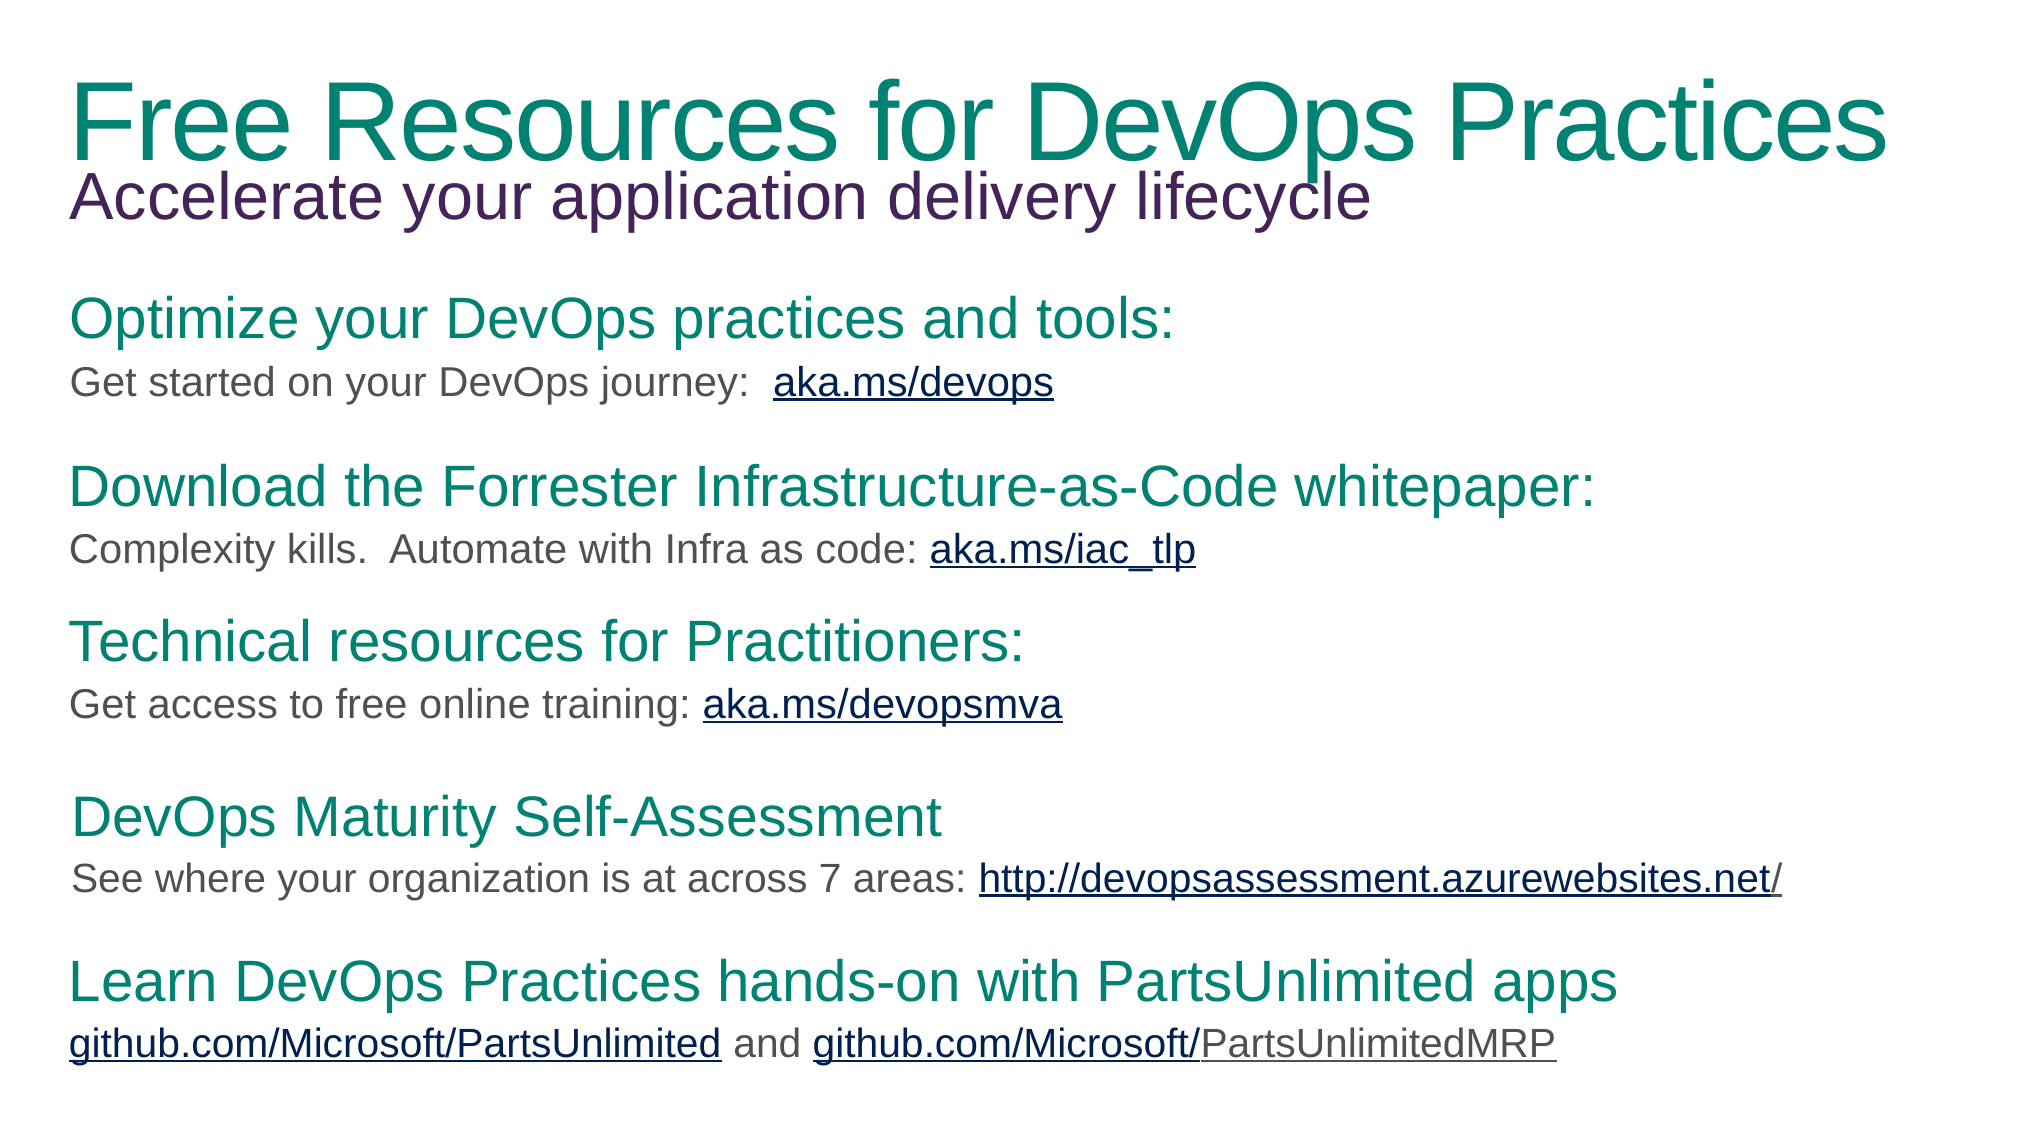

# Free Resources for DevOps Practices
Accelerate your application delivery lifecycle
Optimize your DevOps practices and tools:
Get started on your DevOps journey:  aka.ms/devops

Download the Forrester Infrastructure-as-Code whitepaper:
Complexity kills.  Automate with Infra as code: aka.ms/iac_tlp
Technical resources for Practitioners:
Get access to free online training: aka.ms/devopsmva
DevOps Maturity Self-Assessment
See where your organization is at across 7 areas: http://devopsassessment.azurewebsites.net/
Learn DevOps Practices hands-on with PartsUnlimited apps
github.com/Microsoft/PartsUnlimited and github.com/Microsoft/PartsUnlimitedMRP